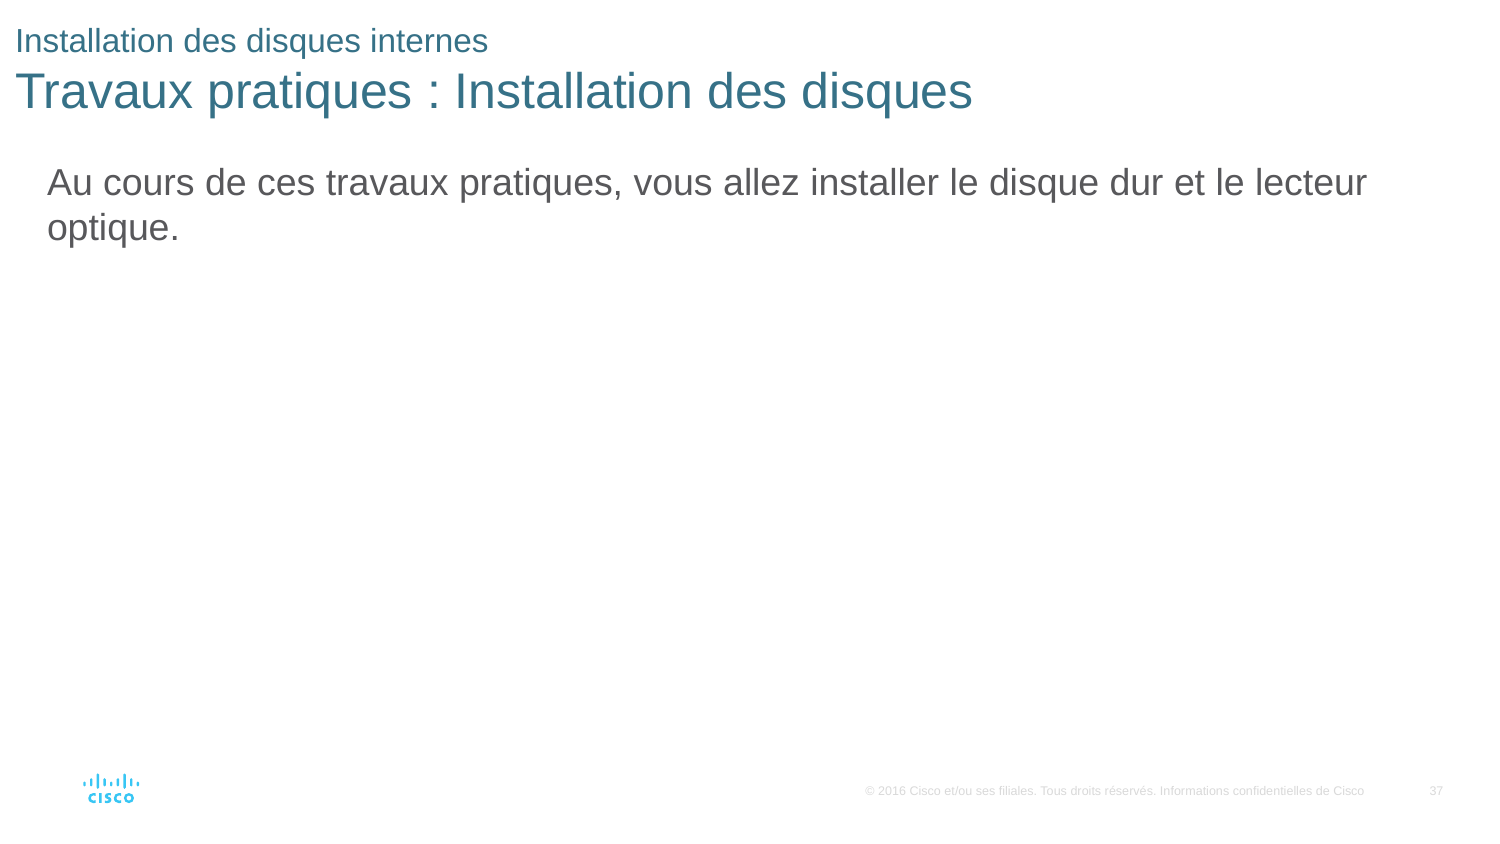

# Installation des disques internes Travaux pratiques : Installation des disques
Au cours de ces travaux pratiques, vous allez installer le disque dur et le lecteur optique.